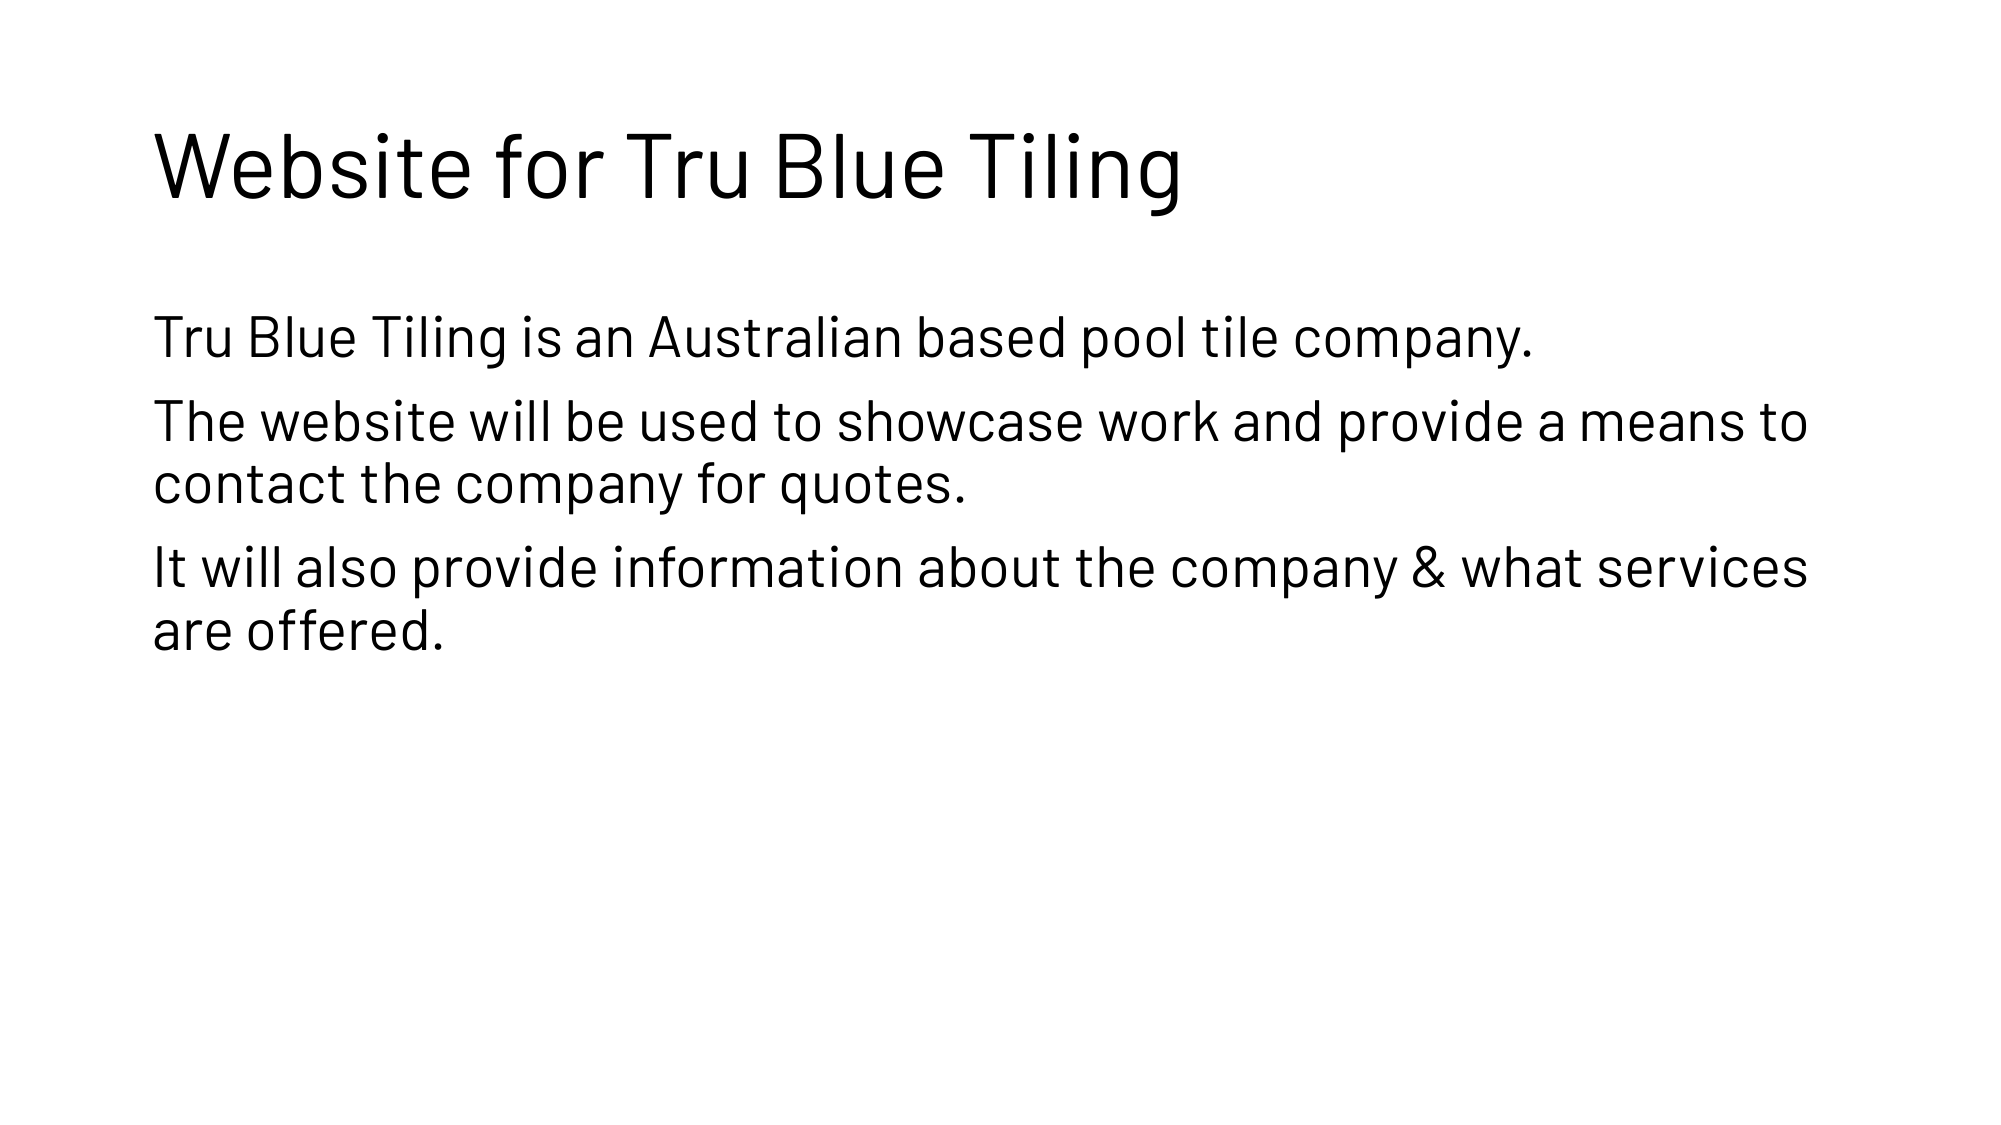

# Website for Tru Blue Tiling
Tru Blue Tiling is an Australian based pool tile company.
The website will be used to showcase work and provide a means to contact the company for quotes.
It will also provide information about the company & what services are offered.